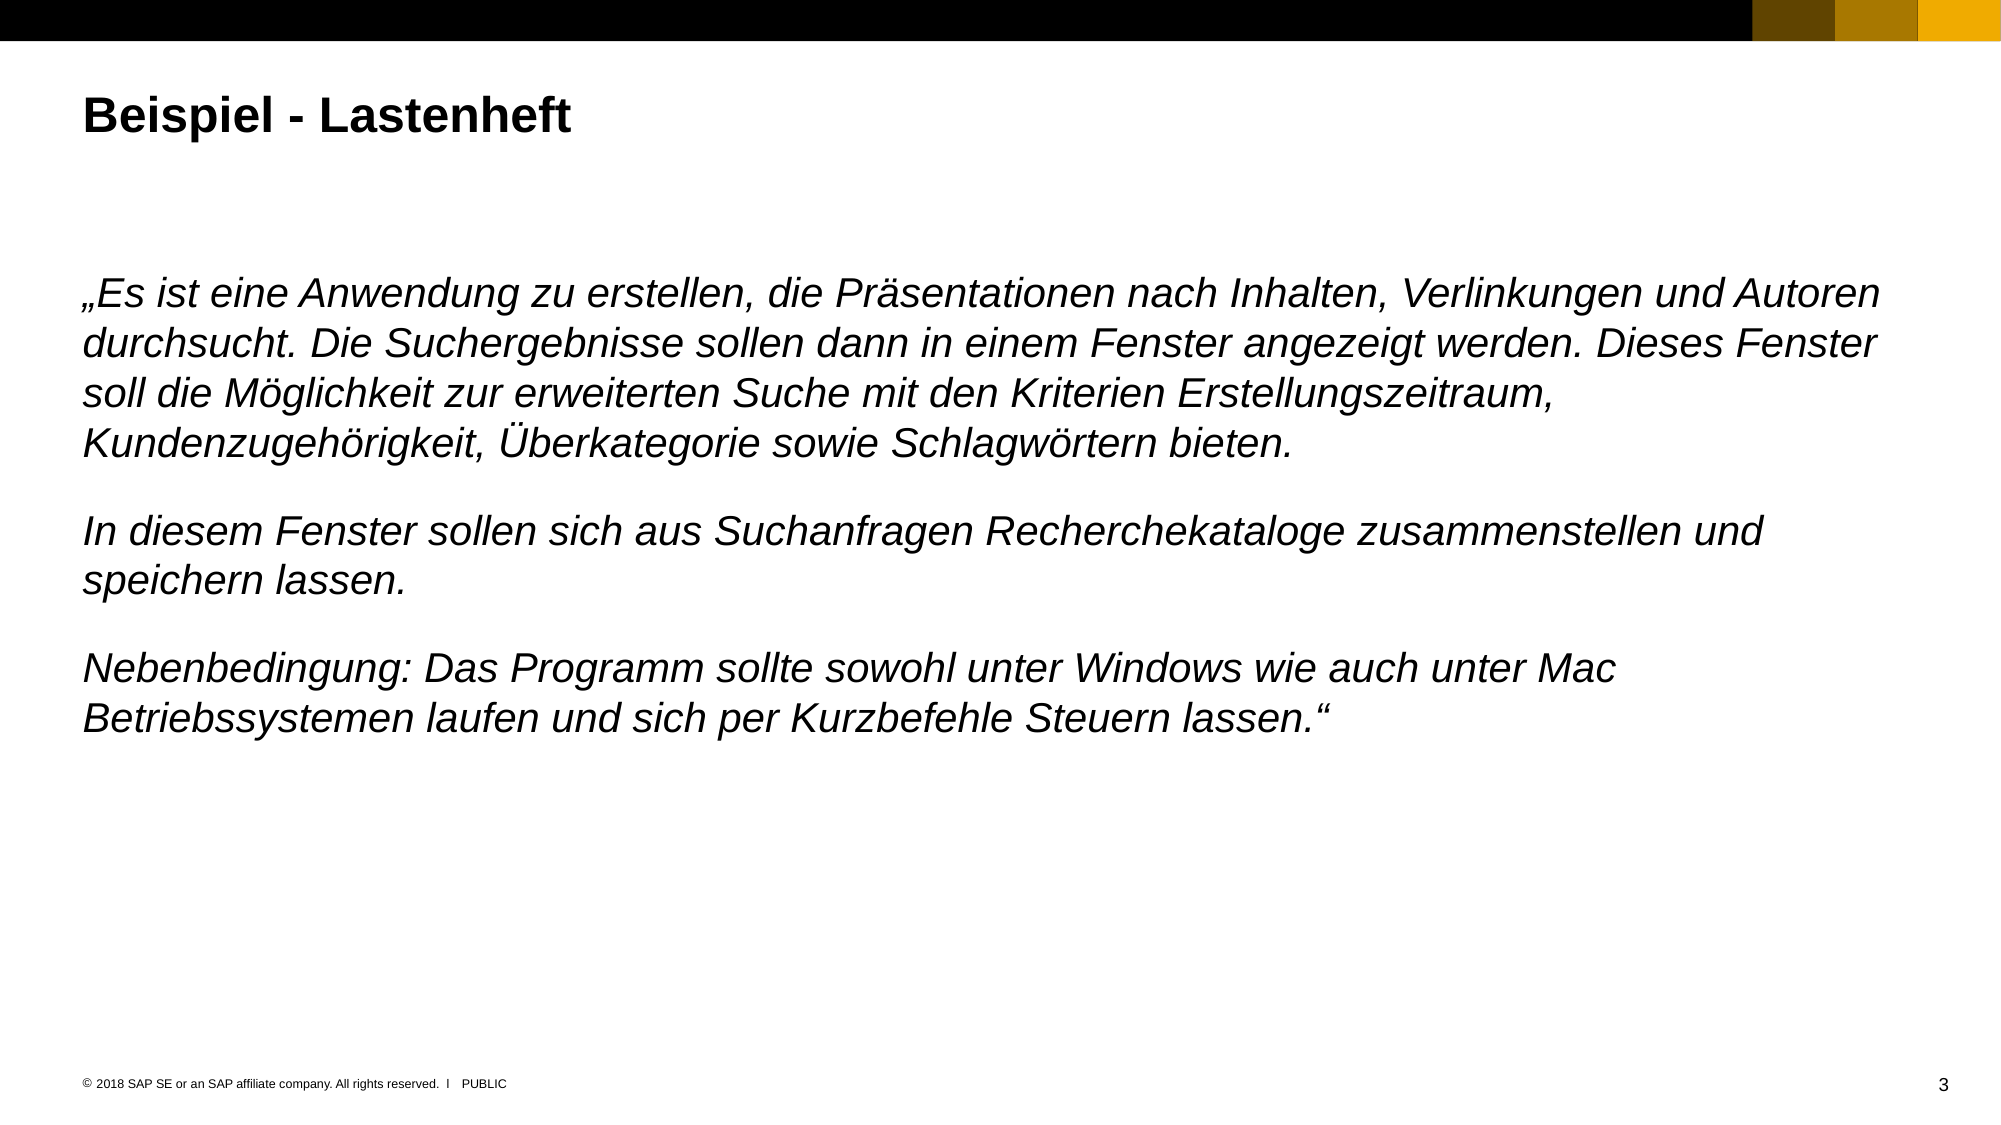

# Beispiel - Lastenheft
„Es ist eine Anwendung zu erstellen, die Präsentationen nach Inhalten, Verlinkungen und Autoren durchsucht. Die Suchergebnisse sollen dann in einem Fenster angezeigt werden. Dieses Fenster soll die Möglichkeit zur erweiterten Suche mit den Kriterien Erstellungszeitraum, Kundenzugehörigkeit, Überkategorie sowie Schlagwörtern bieten.
In diesem Fenster sollen sich aus Suchanfragen Recherchekataloge zusammenstellen und speichern lassen.
Nebenbedingung: Das Programm sollte sowohl unter Windows wie auch unter Mac Betriebssystemen laufen und sich per Kurzbefehle Steuern lassen.“